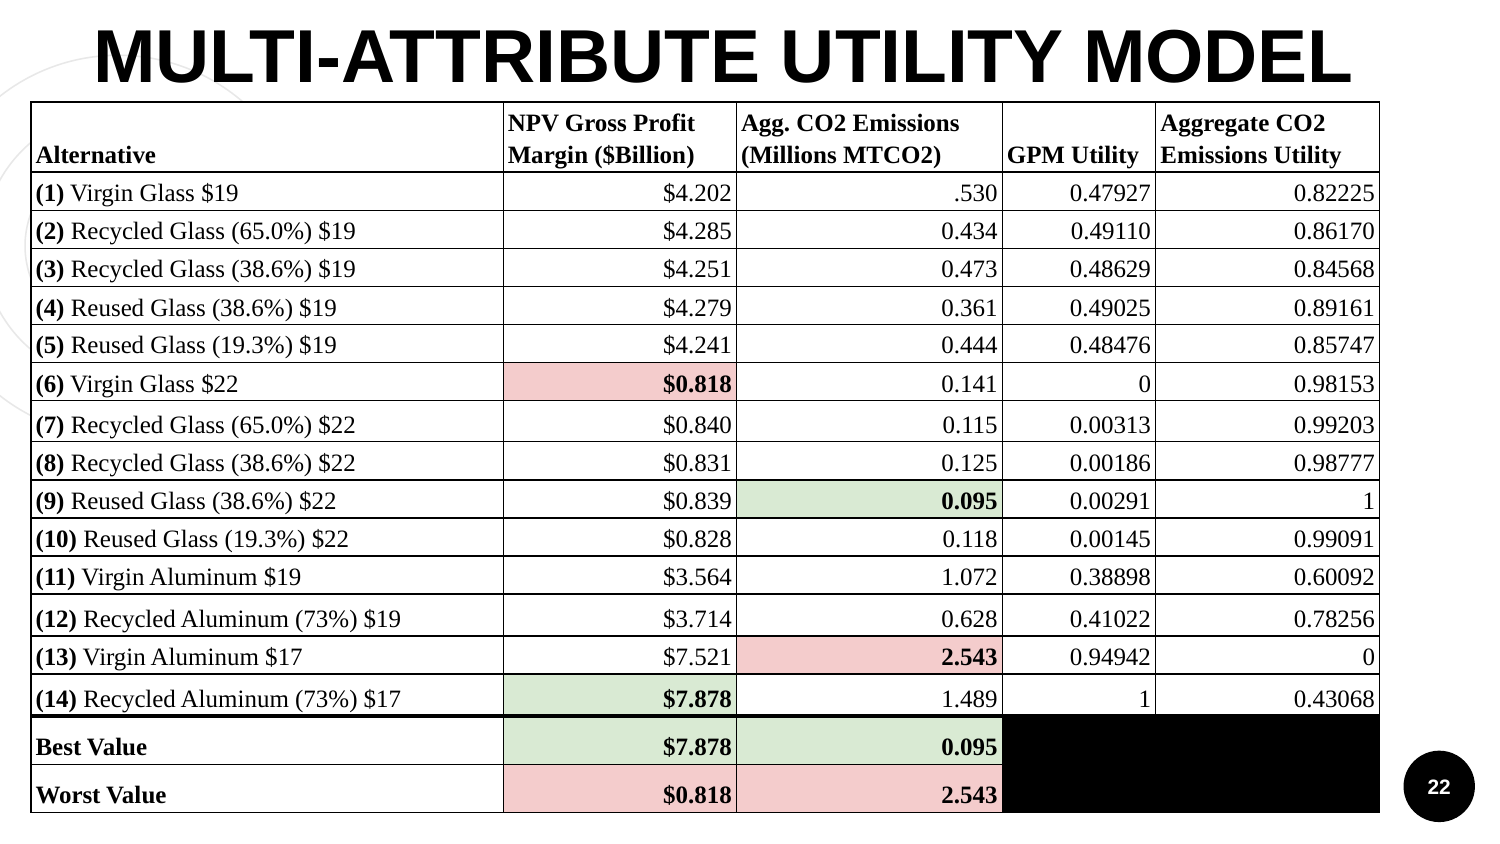

# MULTI-ATTRIBUTE UTILITY MODEL
| Alternative | NPV Gross Profit Margin ($Billion) | Agg. CO2 Emissions (Millions MTCO2) | GPM Utility | Aggregate CO2 Emissions Utility |
| --- | --- | --- | --- | --- |
| (1) Virgin Glass $19 | $4.202 | .530 | 0.47927 | 0.82225 |
| (2) Recycled Glass (65.0%) $19 | $4.285 | 0.434 | 0.49110 | 0.86170 |
| (3) Recycled Glass (38.6%) $19 | $4.251 | 0.473 | 0.48629 | 0.84568 |
| (4) Reused Glass (38.6%) $19 | $4.279 | 0.361 | 0.49025 | 0.89161 |
| (5) Reused Glass (19.3%) $19 | $4.241 | 0.444 | 0.48476 | 0.85747 |
| (6) Virgin Glass $22 | $0.818 | 0.141 | 0 | 0.98153 |
| (7) Recycled Glass (65.0%) $22 | $0.840 | 0.115 | 0.00313 | 0.99203 |
| (8) Recycled Glass (38.6%) $22 | $0.831 | 0.125 | 0.00186 | 0.98777 |
| (9) Reused Glass (38.6%) $22 | $0.839 | 0.095 | 0.00291 | 1 |
| (10) Reused Glass (19.3%) $22 | $0.828 | 0.118 | 0.00145 | 0.99091 |
| (11) Virgin Aluminum $19 | $3.564 | 1.072 | 0.38898 | 0.60092 |
| (12) Recycled Aluminum (73%) $19 | $3.714 | 0.628 | 0.41022 | 0.78256 |
| (13) Virgin Aluminum $17 | $7.521 | 2.543 | 0.94942 | 0 |
| (14) Recycled Aluminum (73%) $17 | $7.878 | 1.489 | 1 | 0.43068 |
| Best Value | $7.878 | 0.095 |  |  |
| Worst Value | $0.818 | 2.543 |  |  |
22